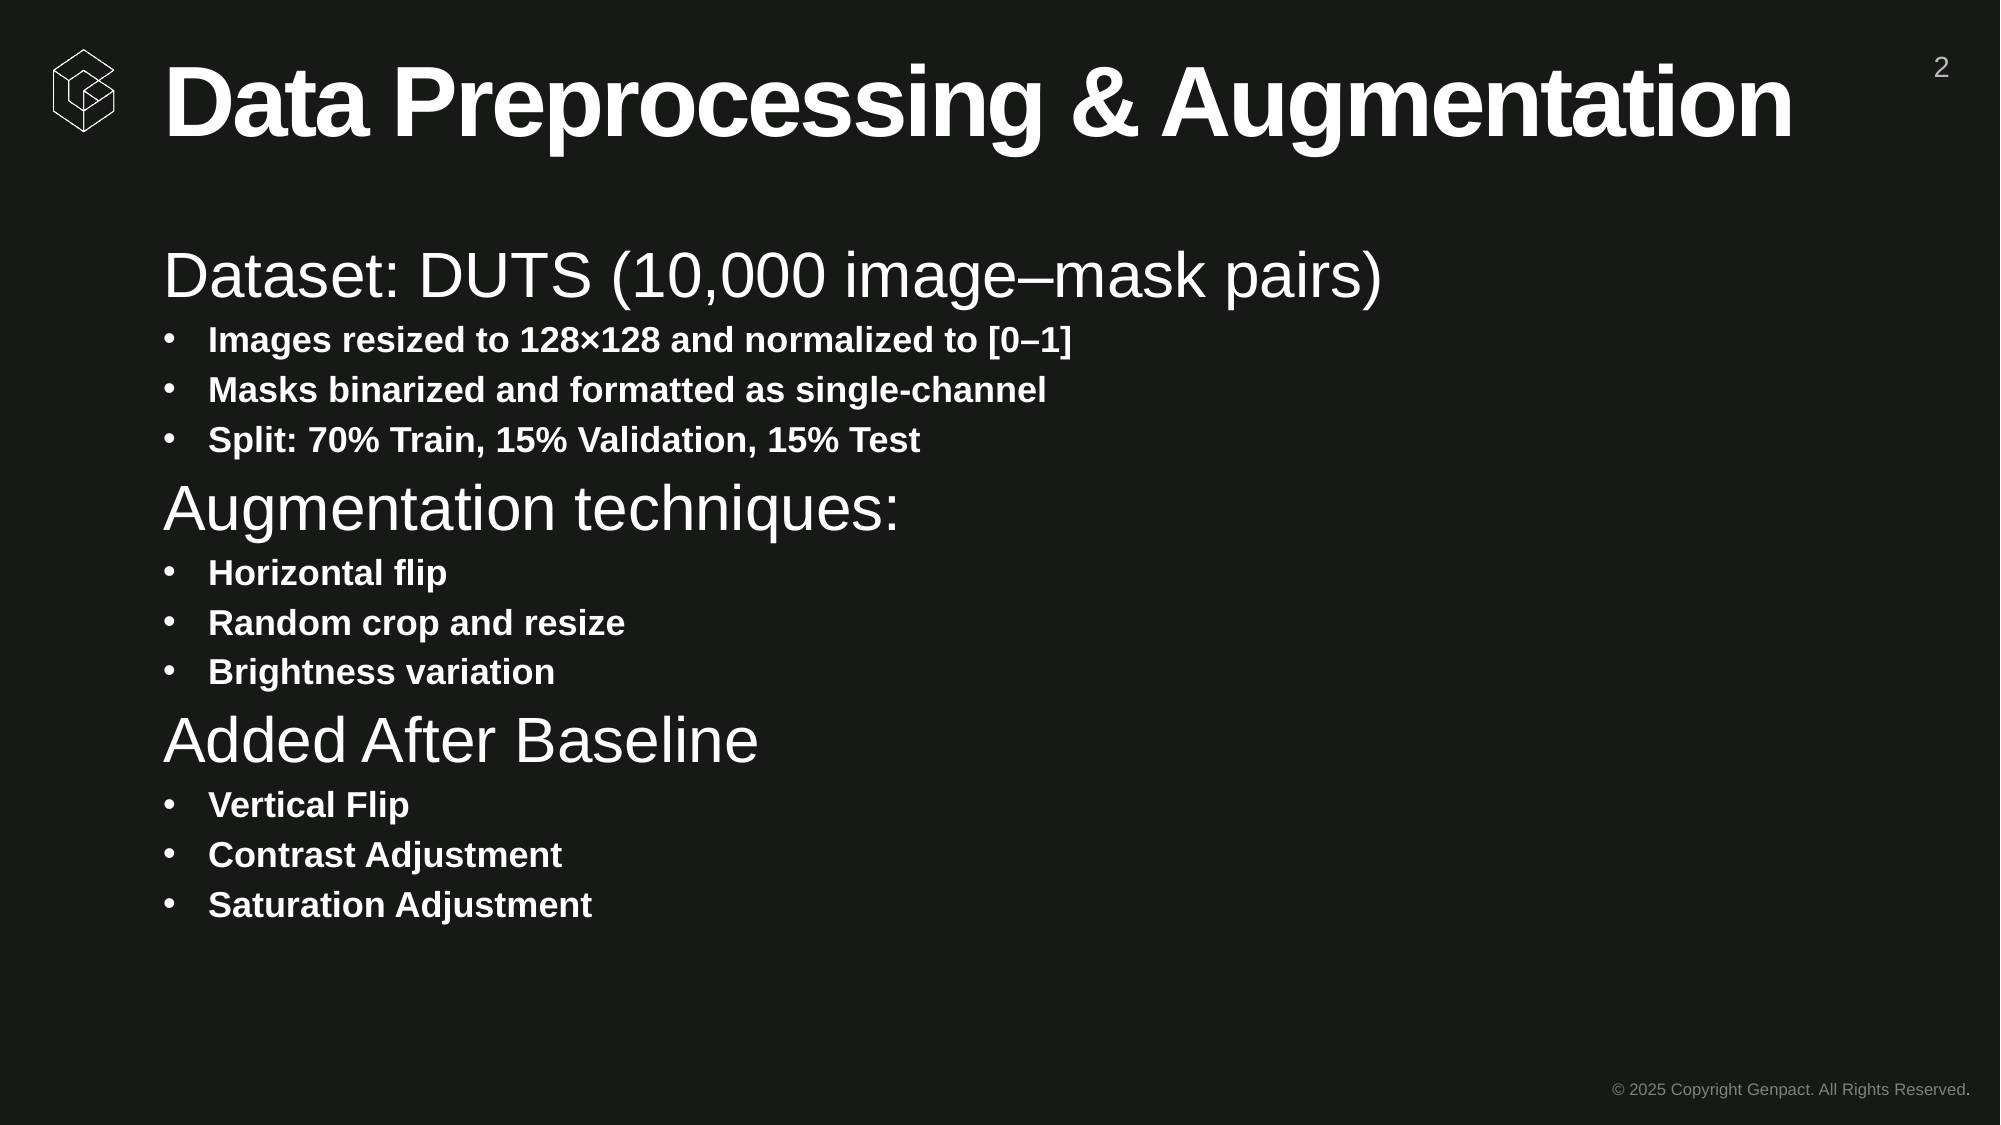

# Data Preprocessing & Augmentation
Dataset: DUTS (10,000 image–mask pairs)
Images resized to 128×128 and normalized to [0–1]
Masks binarized and formatted as single-channel
Split: 70% Train, 15% Validation, 15% Test
Augmentation techniques:
Horizontal flip
Random crop and resize
Brightness variation
Added After Baseline
Vertical Flip
Contrast Adjustment
Saturation Adjustment